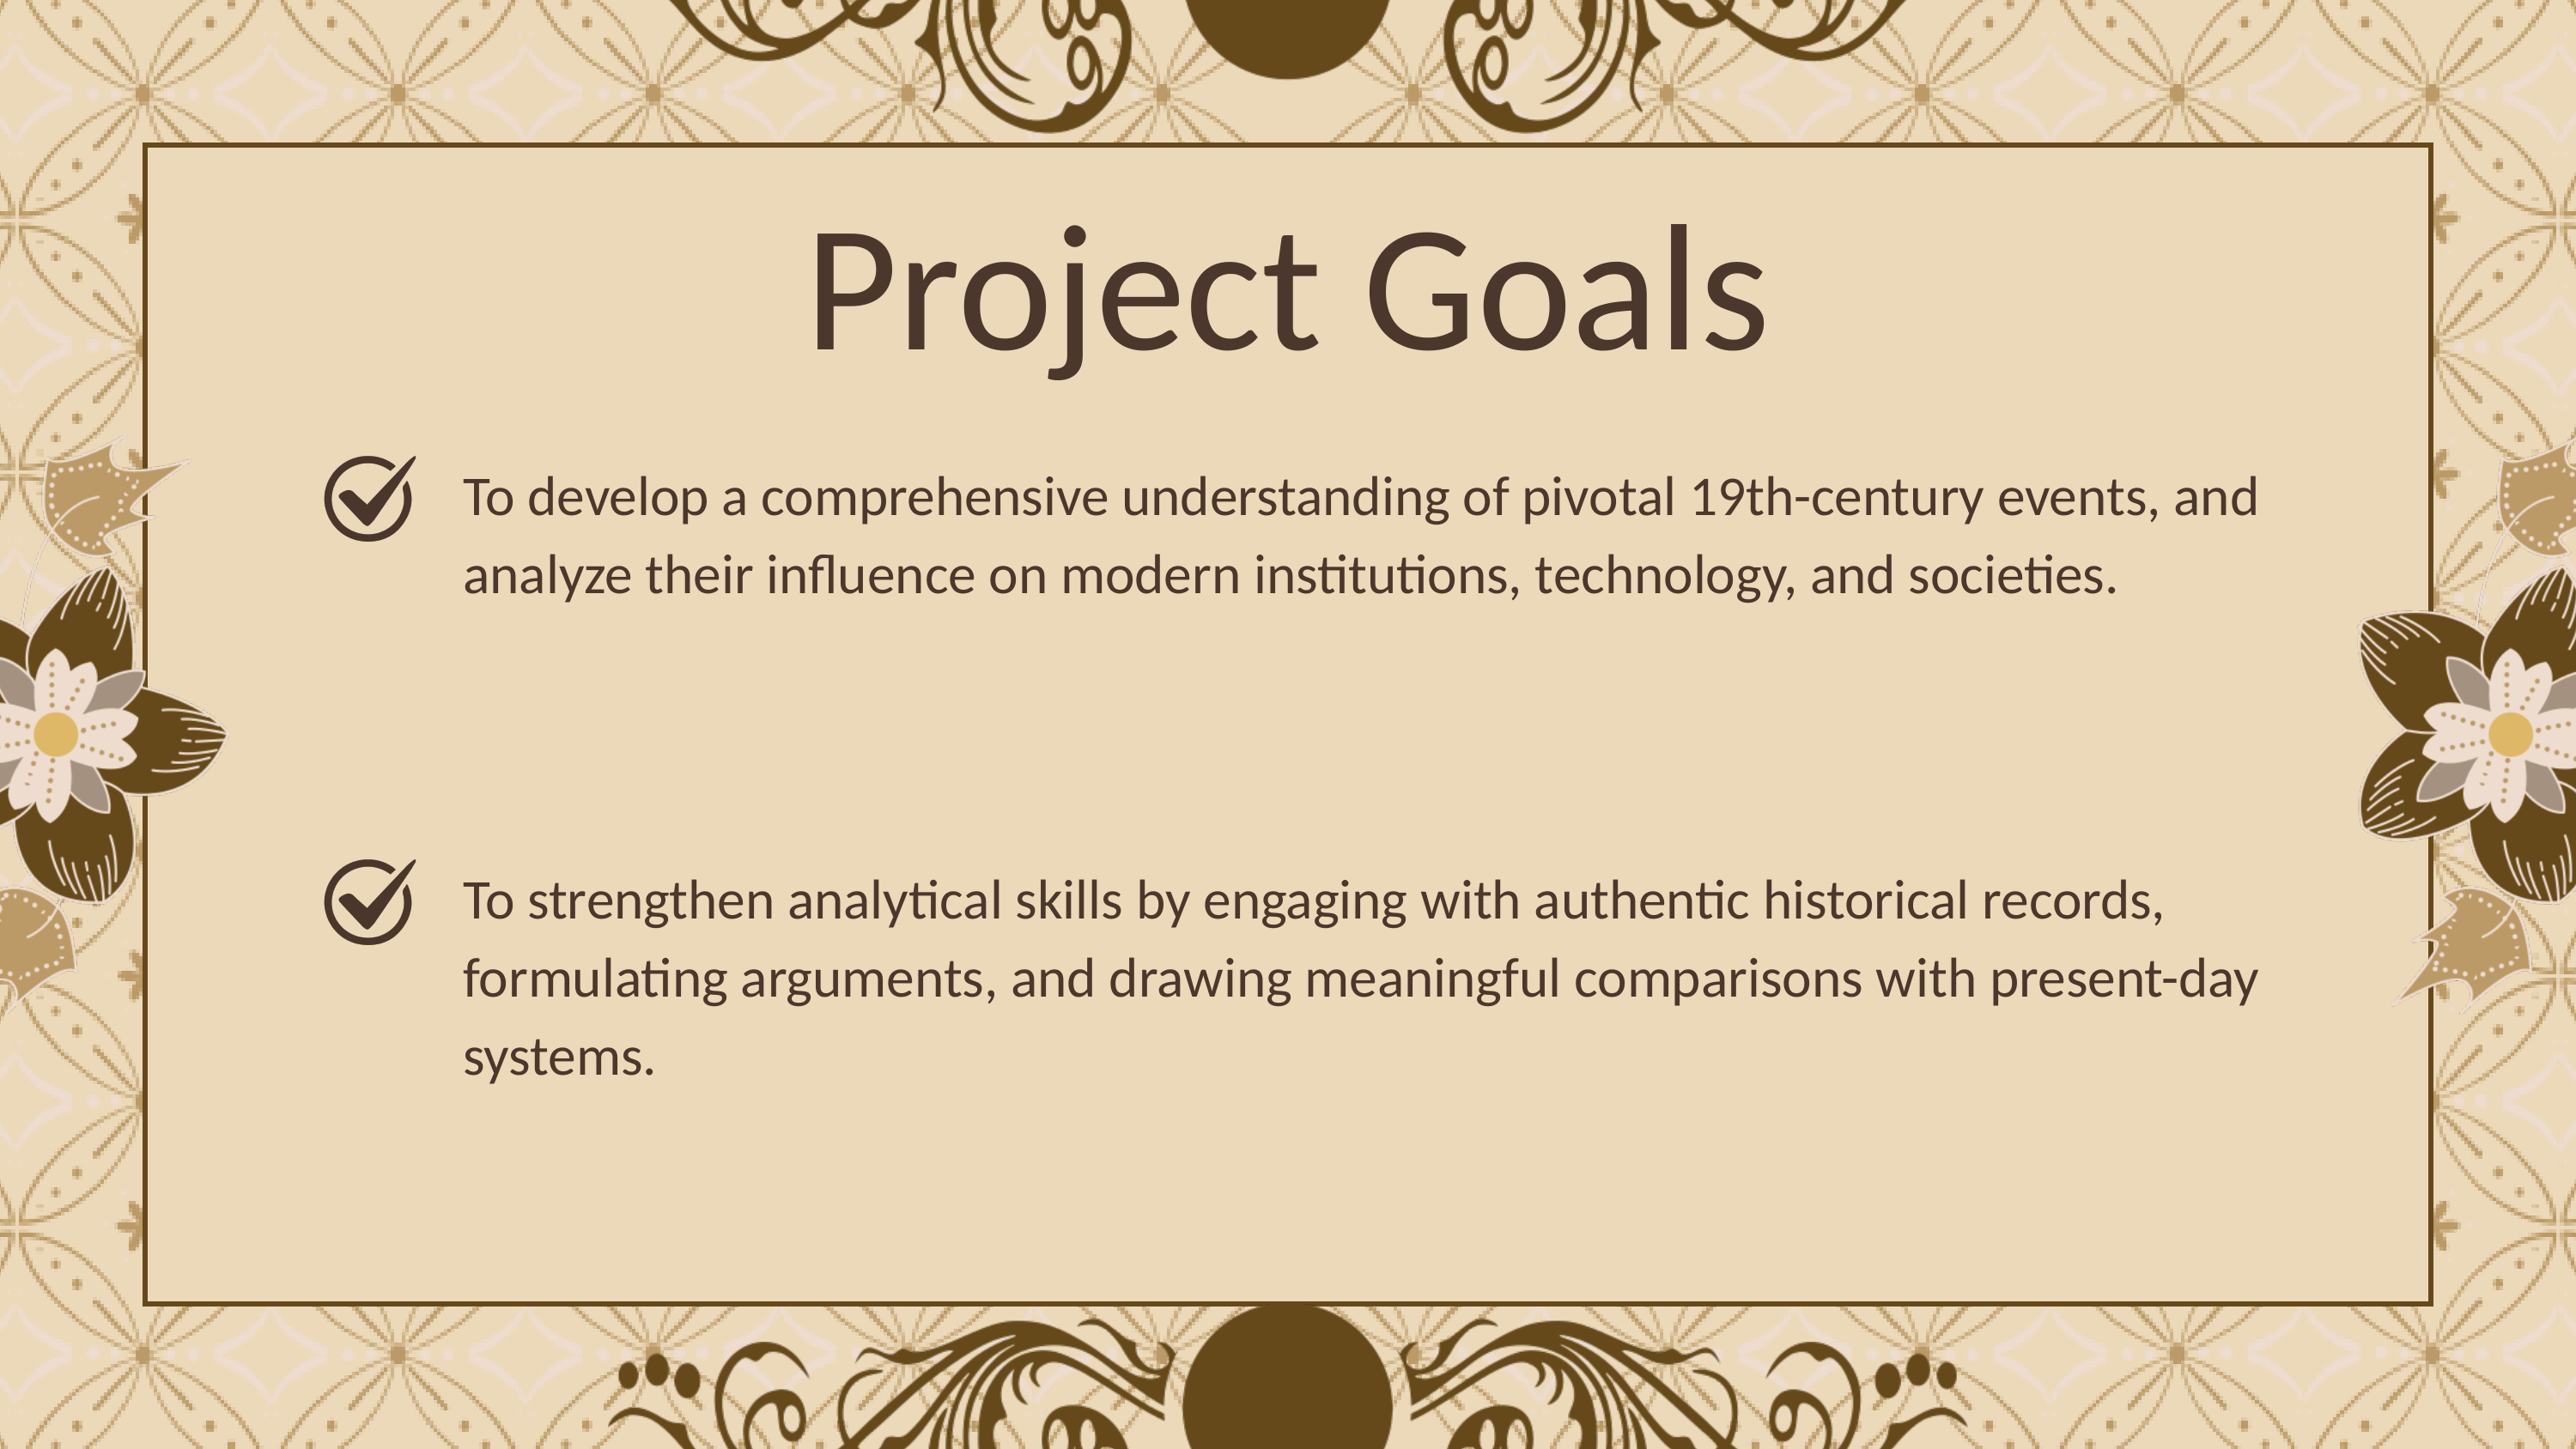

Project Goals

To develop a comprehensive understanding of pivotal 19th-century events, and analyze their influence on modern institutions, technology, and societies.

To strengthen analytical skills by engaging with authentic historical records, formulating arguments, and drawing meaningful comparisons with present-day systems.